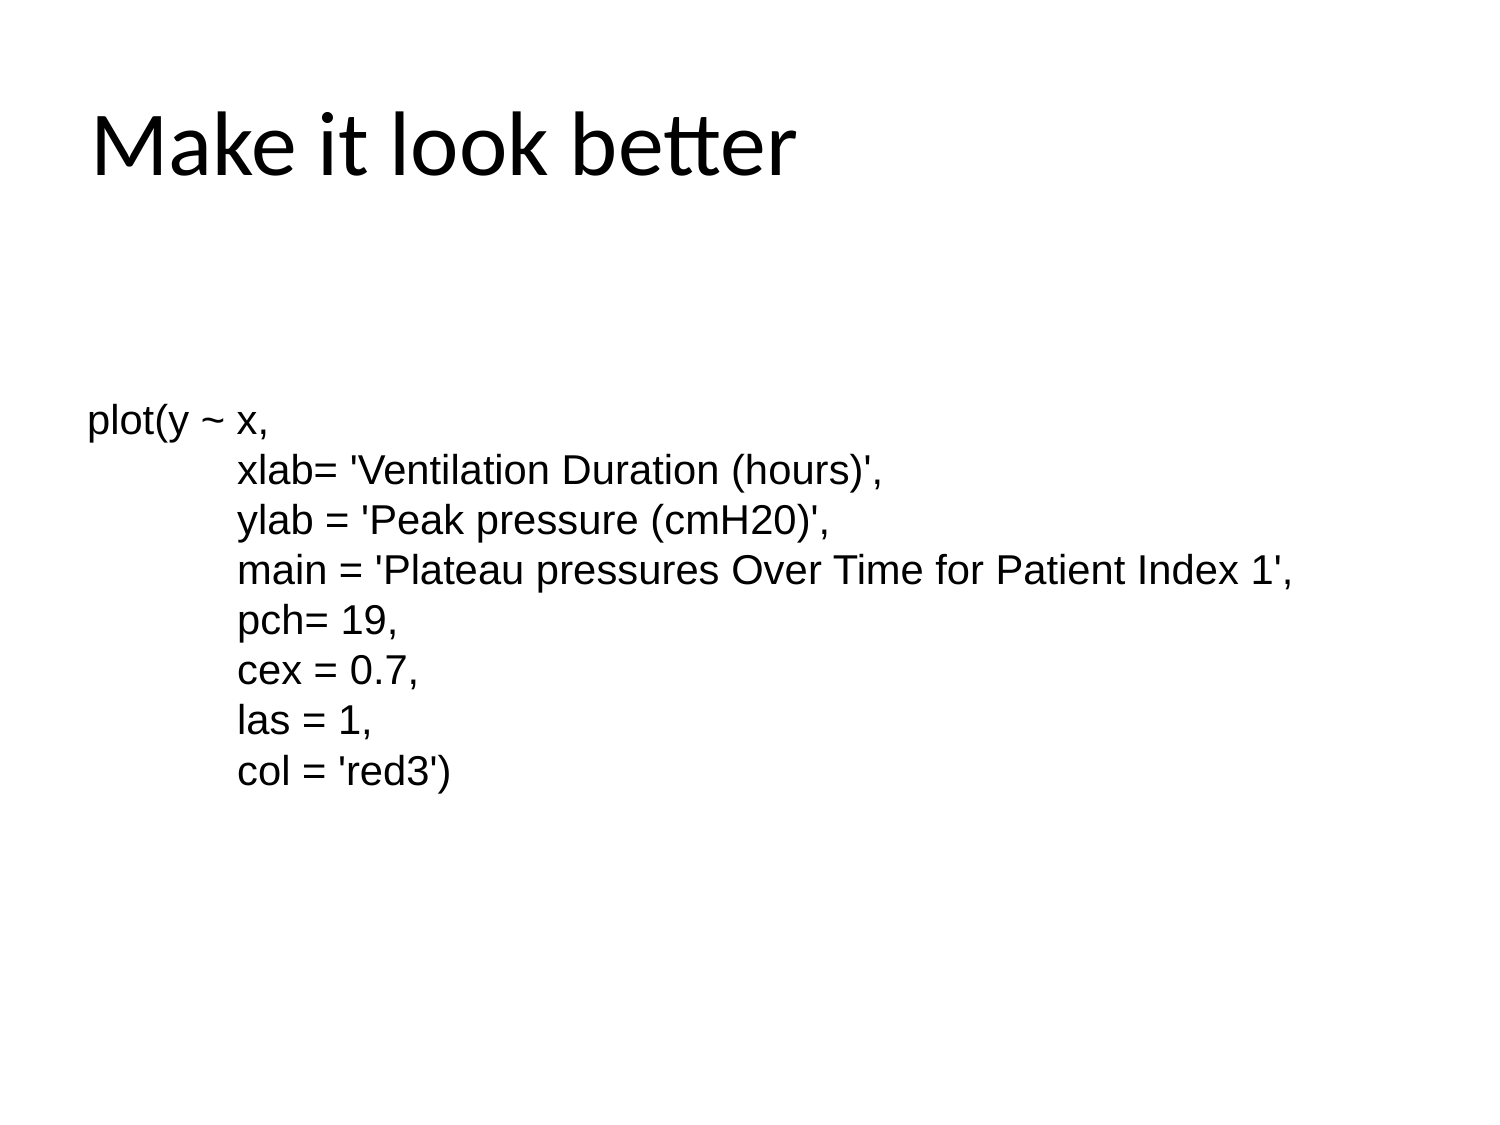

# Make it look better

plot(y ~ x,
	xlab= 'Ventilation Duration (hours)',
	ylab = 'Peak pressure (cmH20)',
	main = 'Plateau pressures Over Time for Patient Index 1',
	pch= 19,
	cex = 0.7,
	las = 1,
	col = 'red3')